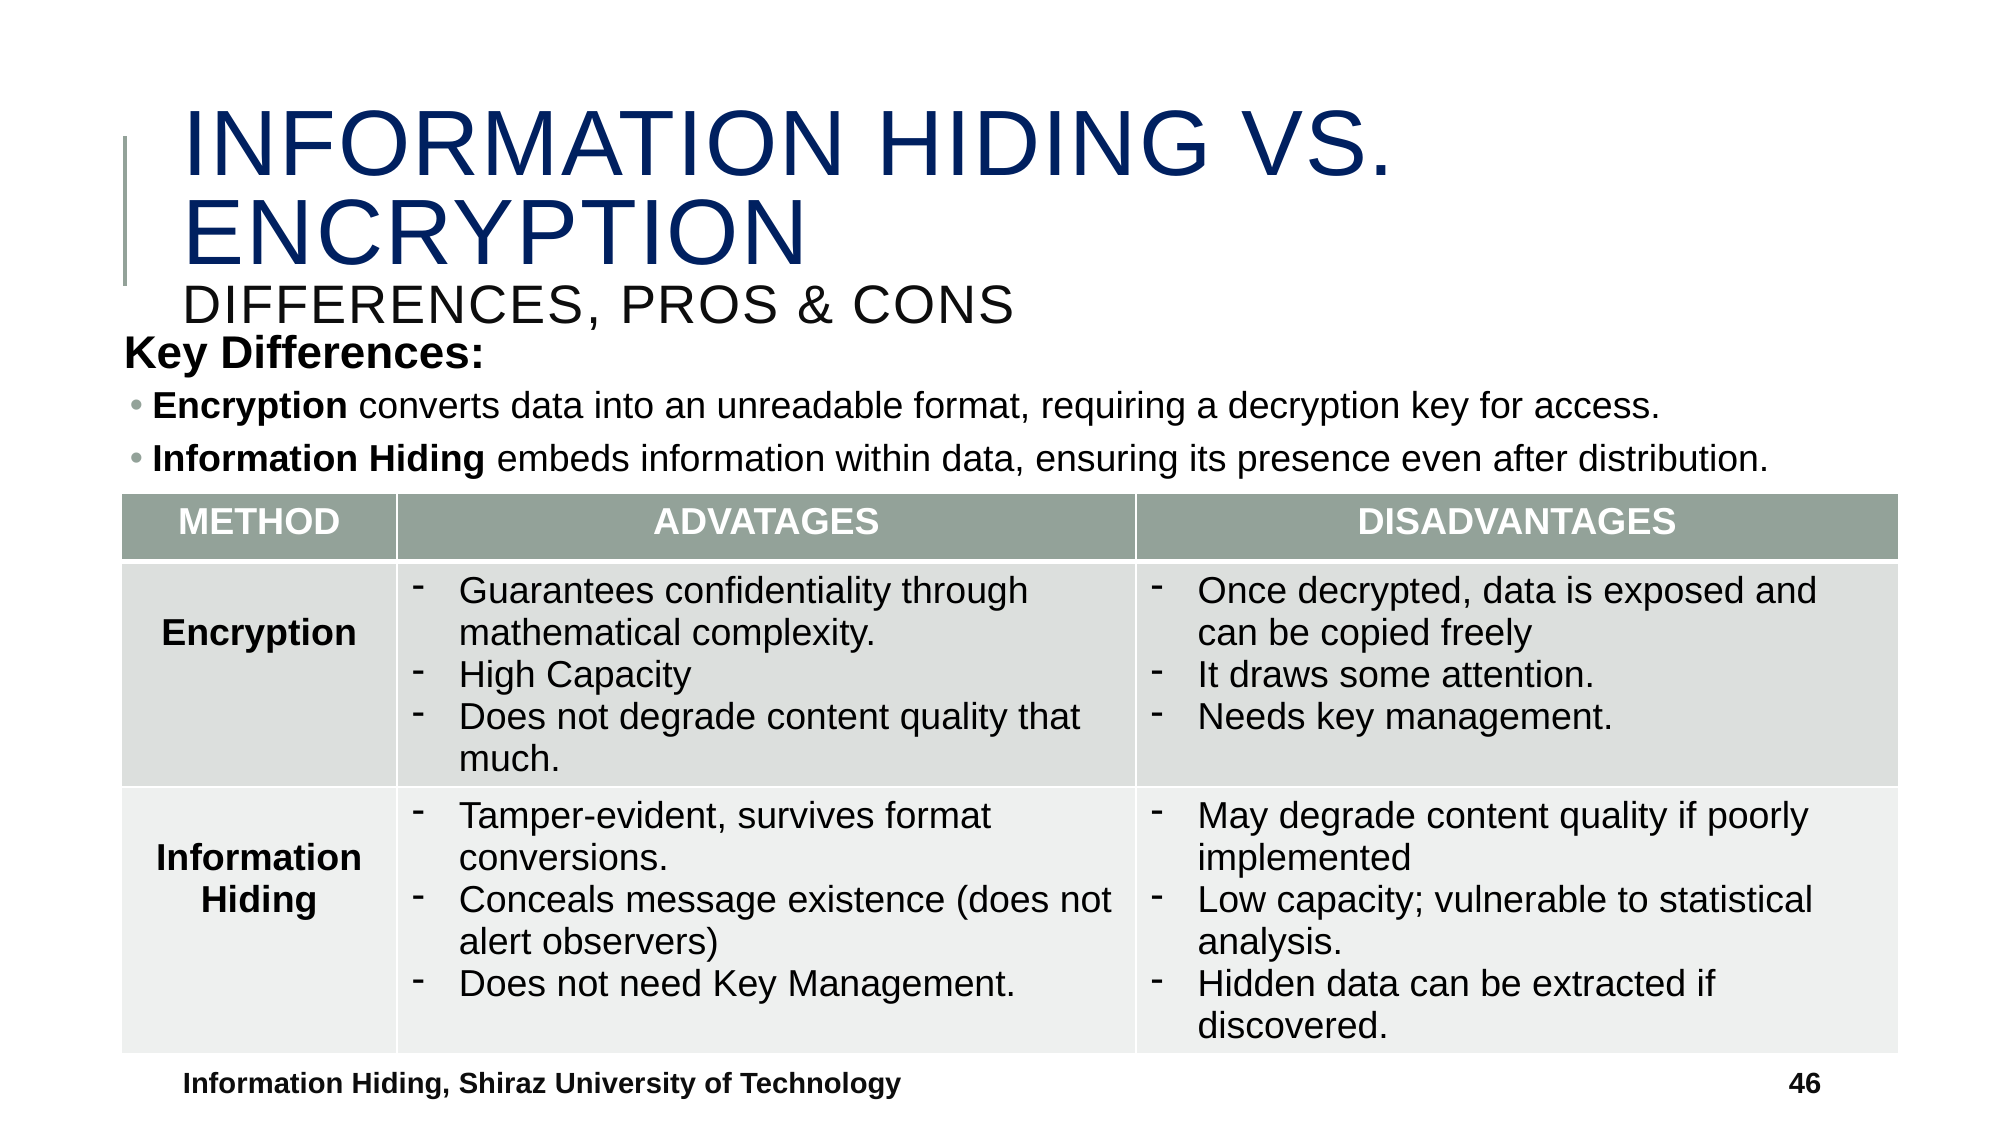

# Information Hiding vs. Encryption Differences, Pros & Cons
Key Differences:
Encryption converts data into an unreadable format, requiring a decryption key for access.
Information Hiding embeds information within data, ensuring its presence even after distribution.

| METHOD | ADVATAGES | DISADVANTAGES |
| --- | --- | --- |
| Encryption | Guarantees confidentiality through mathematical complexity. High Capacity Does not degrade content quality that much. | Once decrypted, data is exposed and can be copied freely It draws some attention. Needs key management. |
| Information Hiding | Tamper-evident, survives format conversions. Conceals message existence (does not alert observers) Does not need Key Management. | May degrade content quality if poorly implemented Low capacity; vulnerable to statistical analysis. Hidden data can be extracted if discovered. |
Information Hiding, Shiraz University of Technology
46